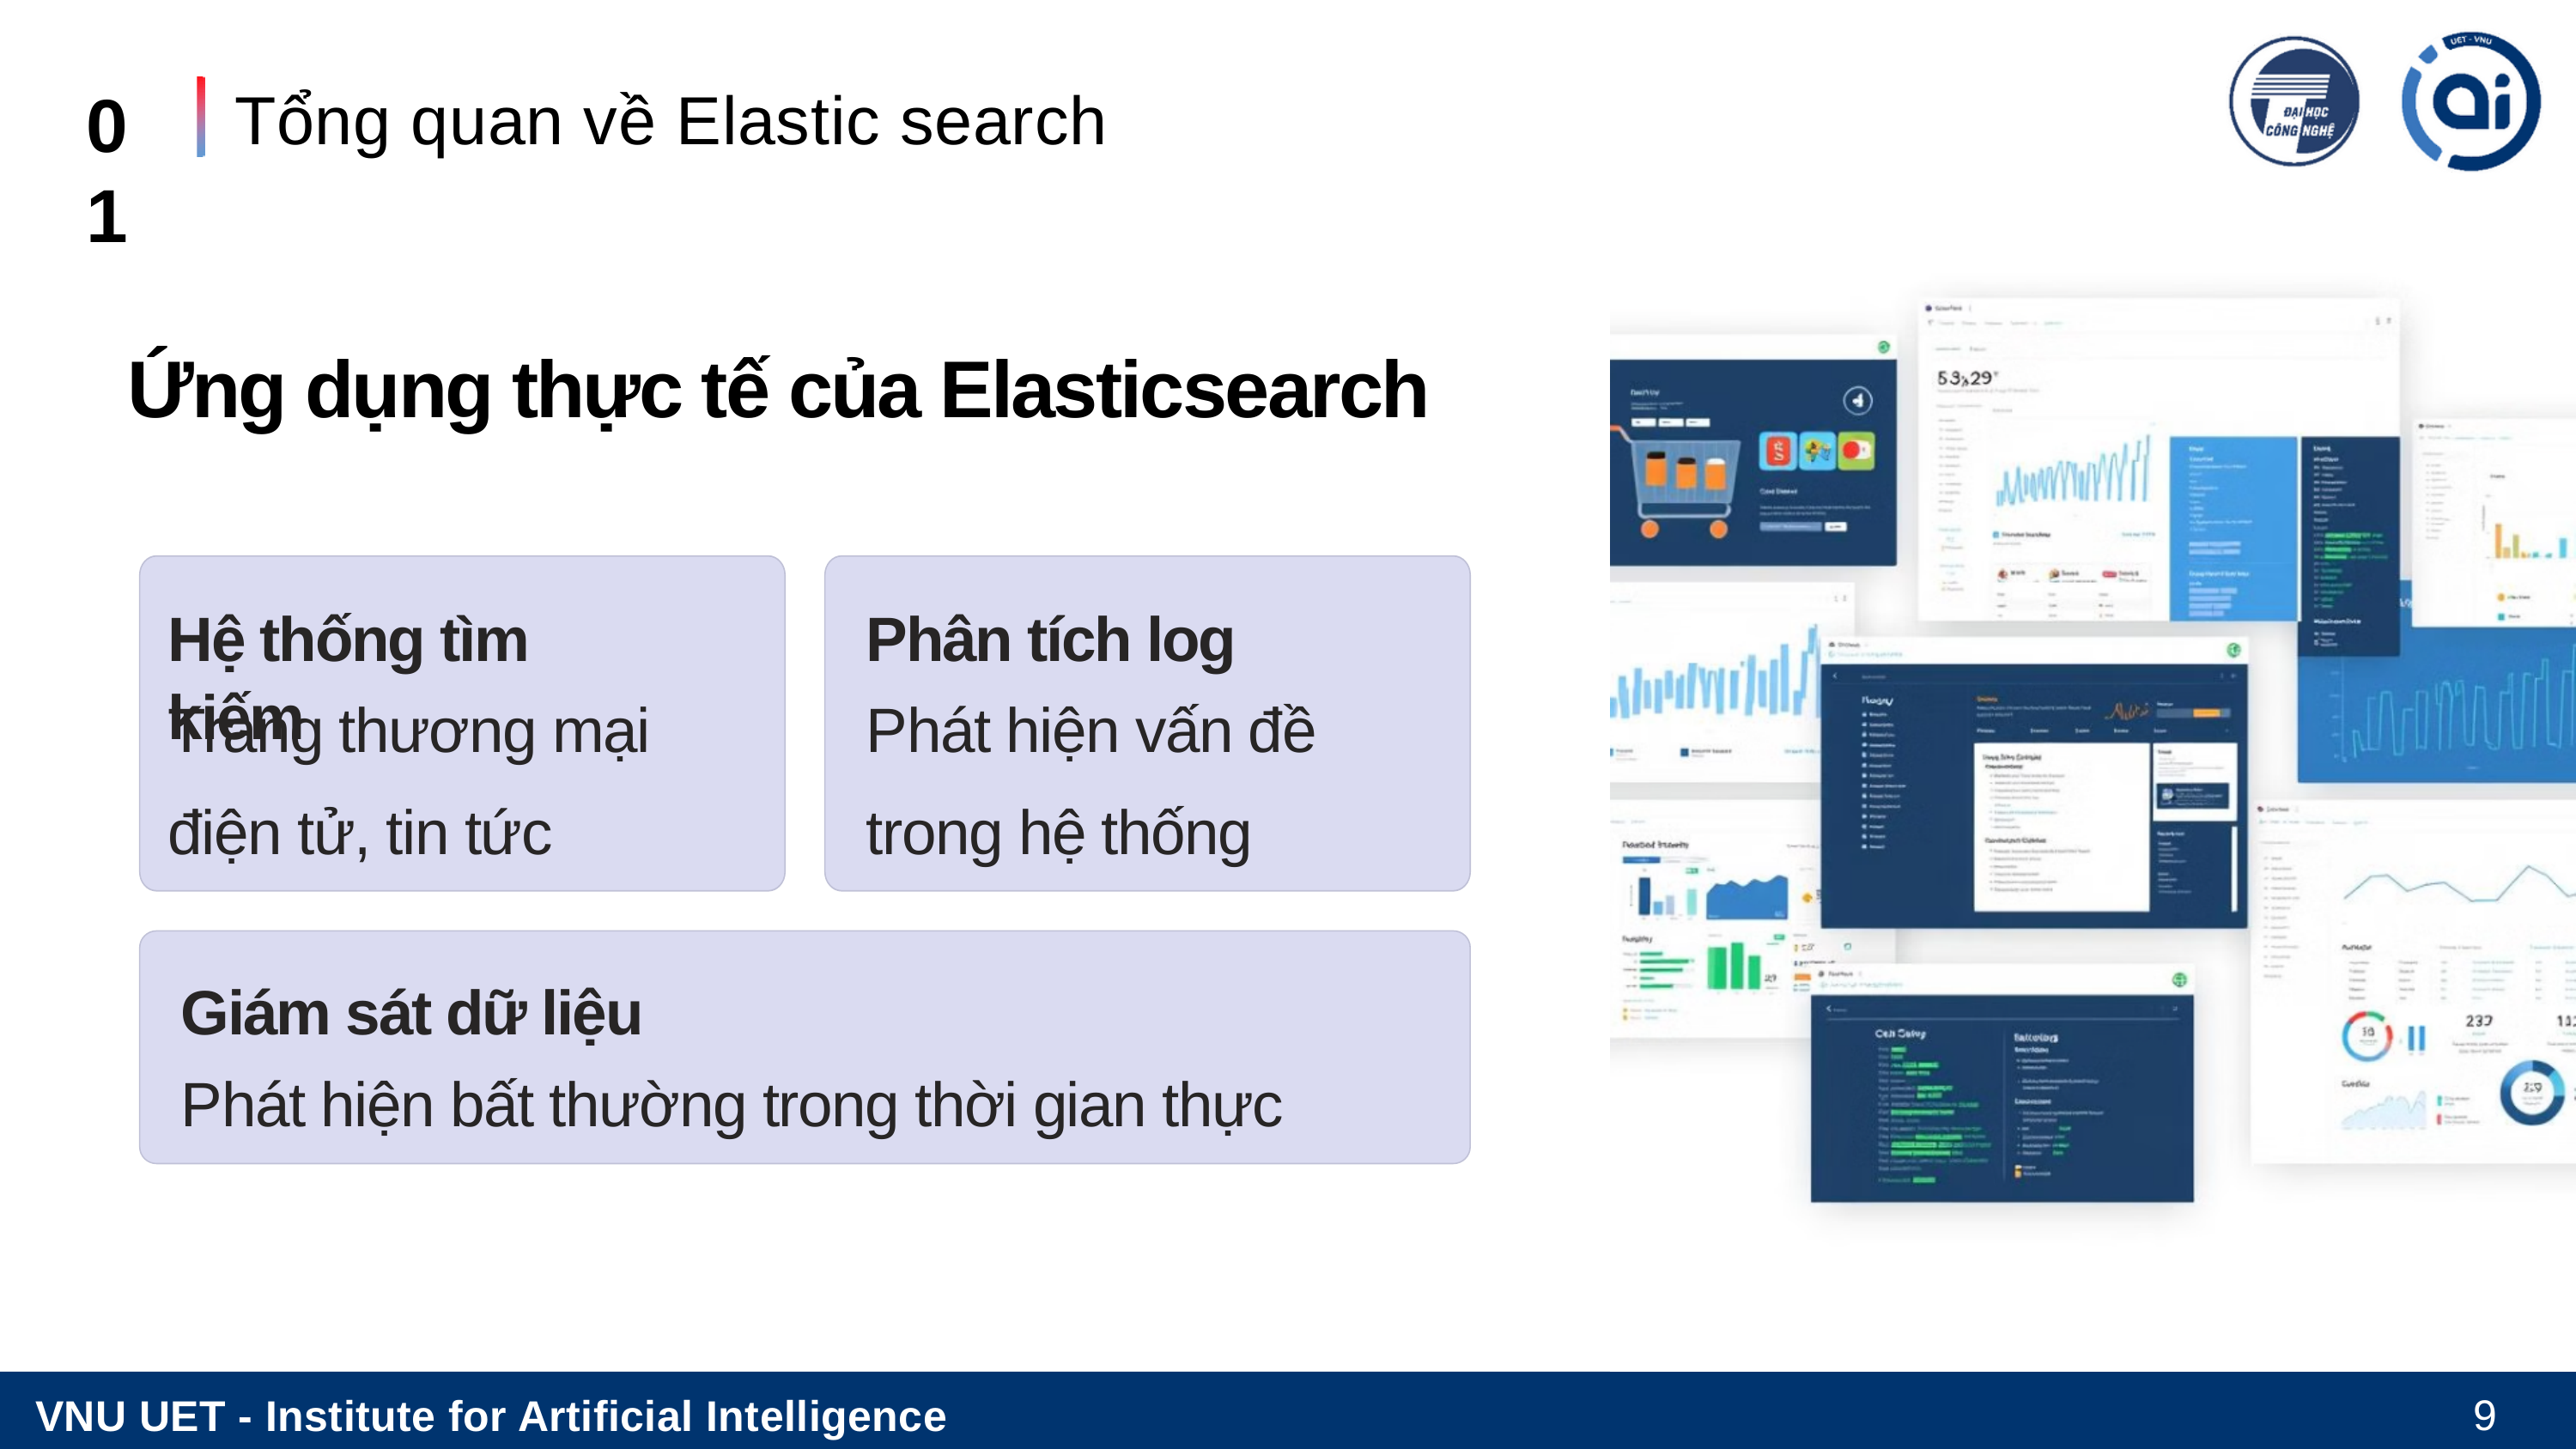

Tổng quan về Elastic search

01

Ứng dụng thực tế của Elasticsearch

Hệ thống tìm kiếm
Phân tích log
Trang thương mại điện tử, tin tức
Phát hiện vấn đề trong hệ thống

Giám sát dữ liệu
Phát hiện bất thường trong thời gian thực

9
VNU UET - Institute for Artificial Intelligence